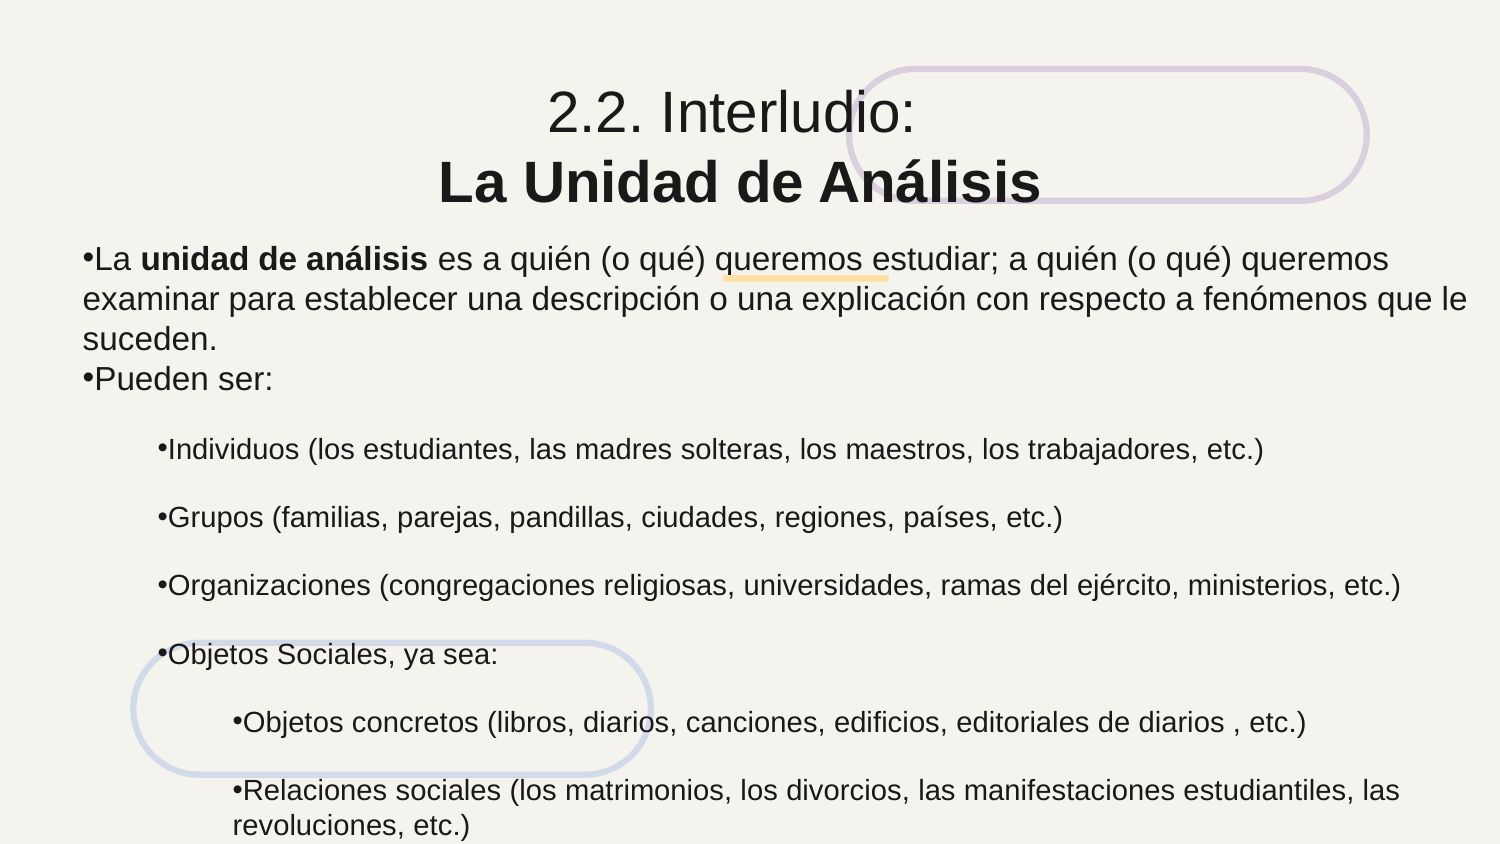

# 2.2. Interludio: La Unidad de Análisis
La unidad de análisis es a quién (o qué) queremos estudiar; a quién (o qué) queremos examinar para establecer una descripción o una explicación con respecto a fenómenos que le suceden.
Pueden ser:
Individuos (los estudiantes, las madres solteras, los maestros, los trabajadores, etc.)
Grupos (familias, parejas, pandillas, ciudades, regiones, países, etc.)
Organizaciones (congregaciones religiosas, universidades, ramas del ejército, ministerios, etc.)
Objetos Sociales, ya sea:
Objetos concretos (libros, diarios, canciones, edificios, editoriales de diarios , etc.)
Relaciones sociales (los matrimonios, los divorcios, las manifestaciones estudiantiles, las revoluciones, etc.)